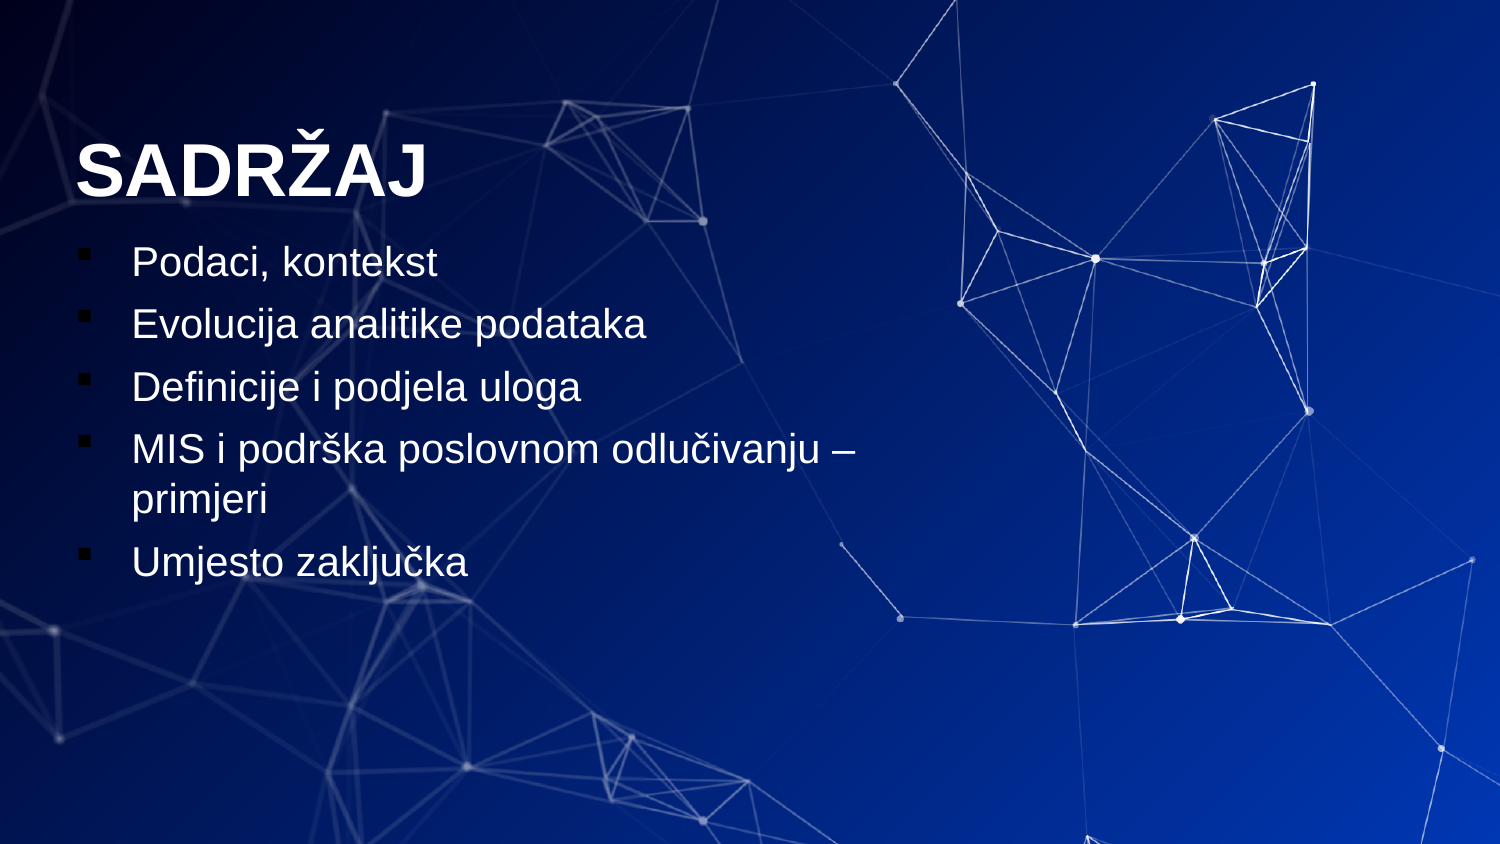

# SADRŽAJ
Podaci, kontekst
Evolucija analitike podataka
Definicije i podjela uloga
MIS i podrška poslovnom odlučivanju – primjeri
Umjesto zaključka

3